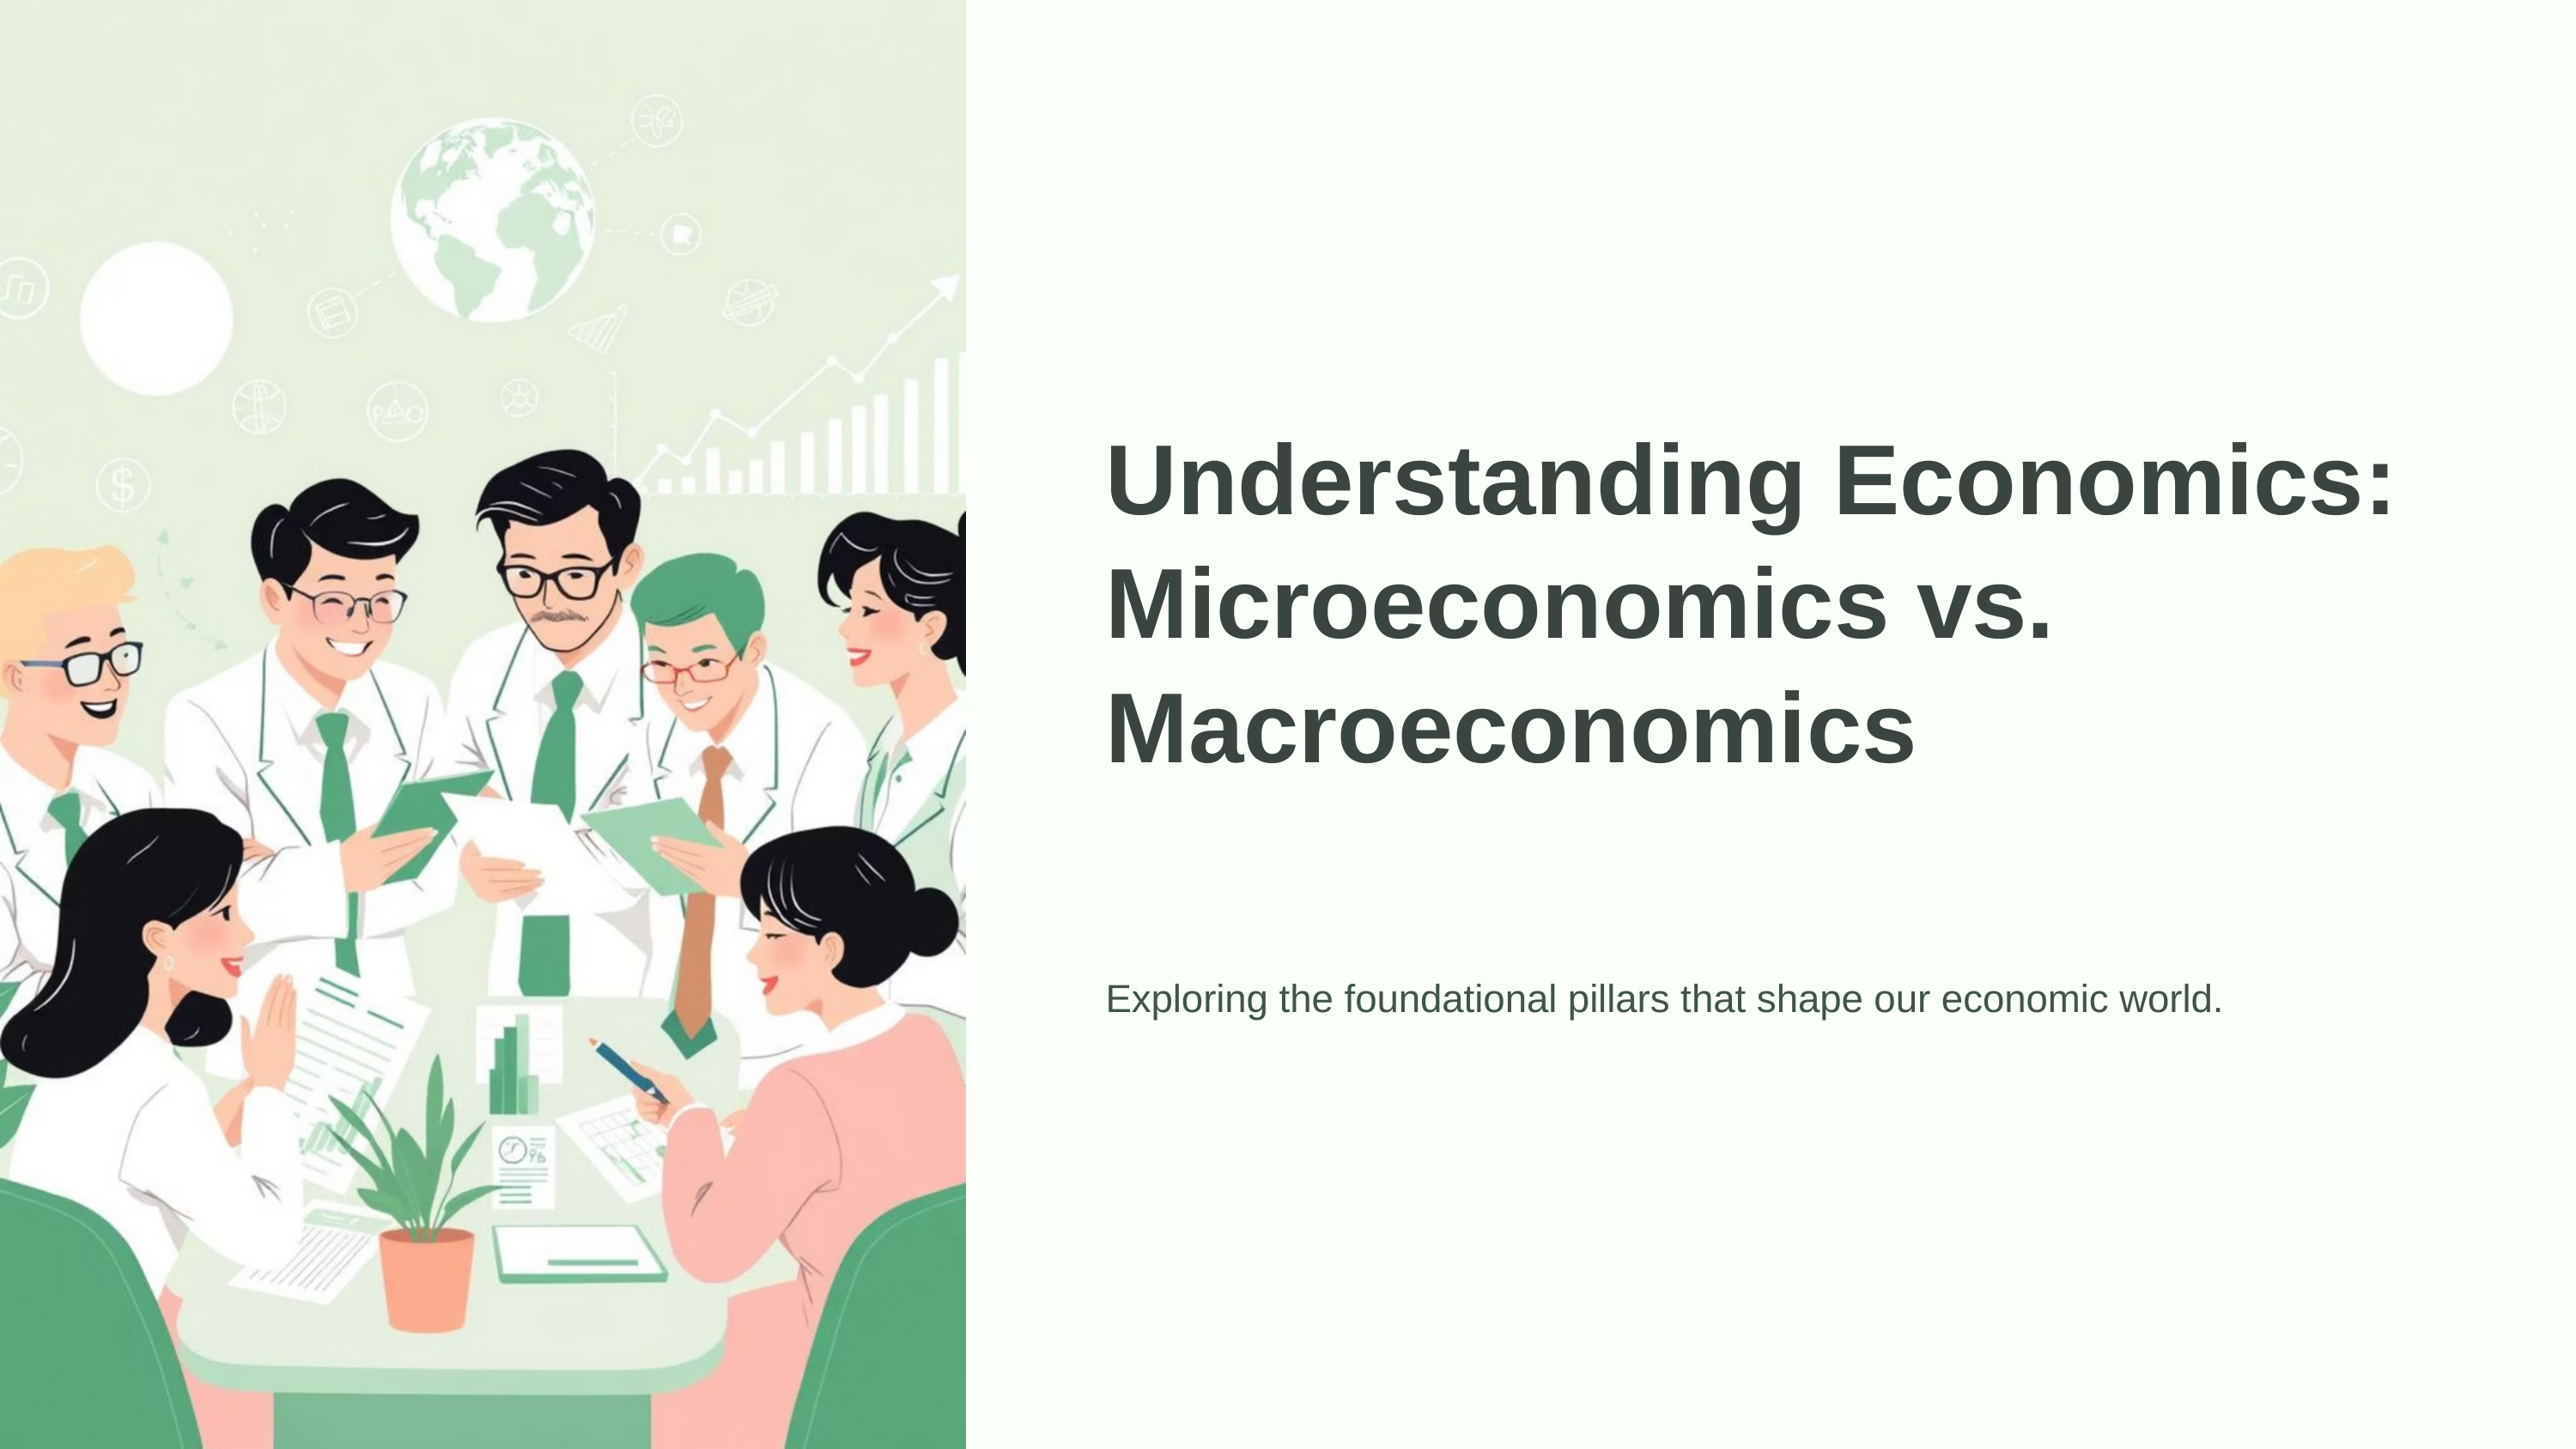

Understanding Economics: Microeconomics vs. Macroeconomics
Exploring the foundational pillars that shape our economic world.